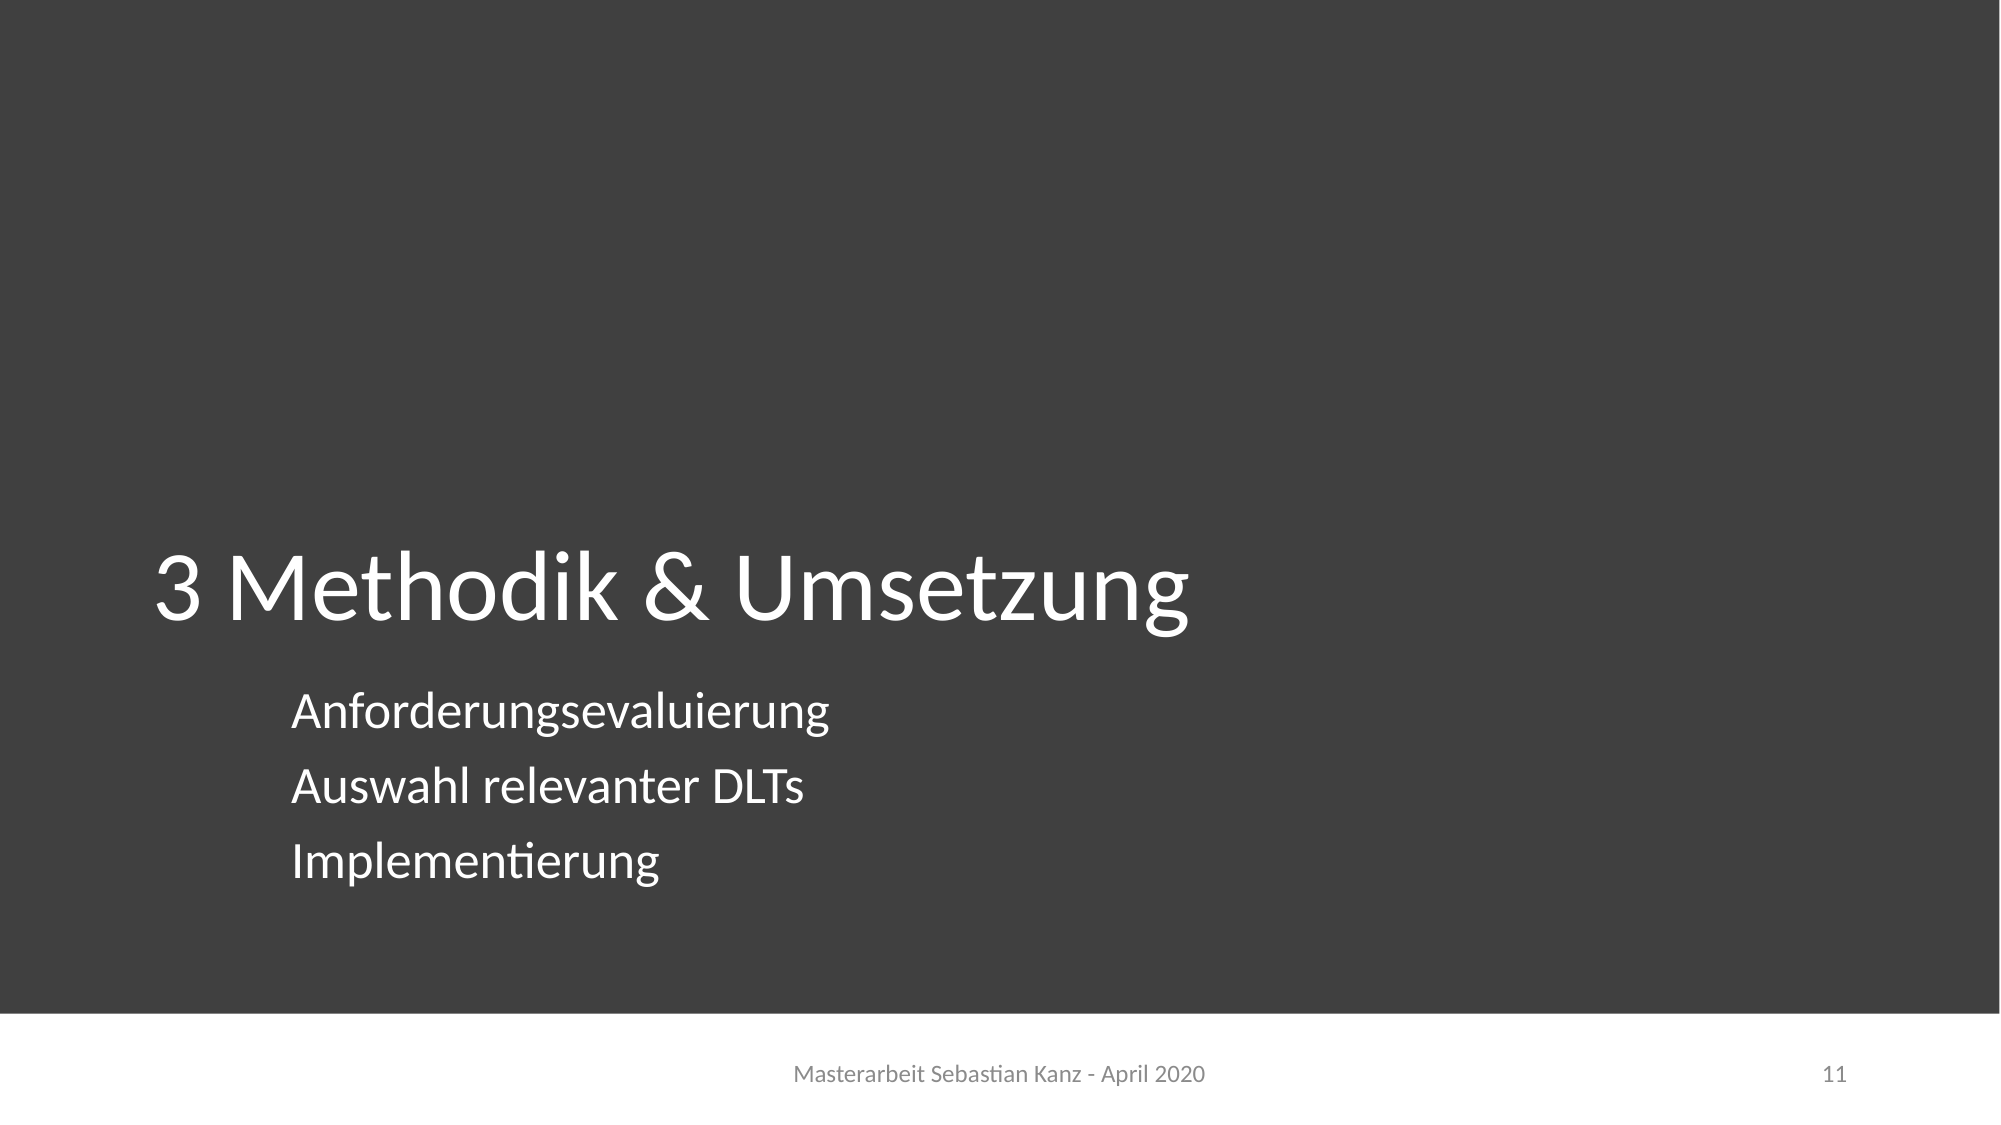

# 3 Methodik & Umsetzung
	Anforderungsevaluierung
	Auswahl relevanter DLTs
	Implementierung
Masterarbeit Sebastian Kanz - April 2020
11